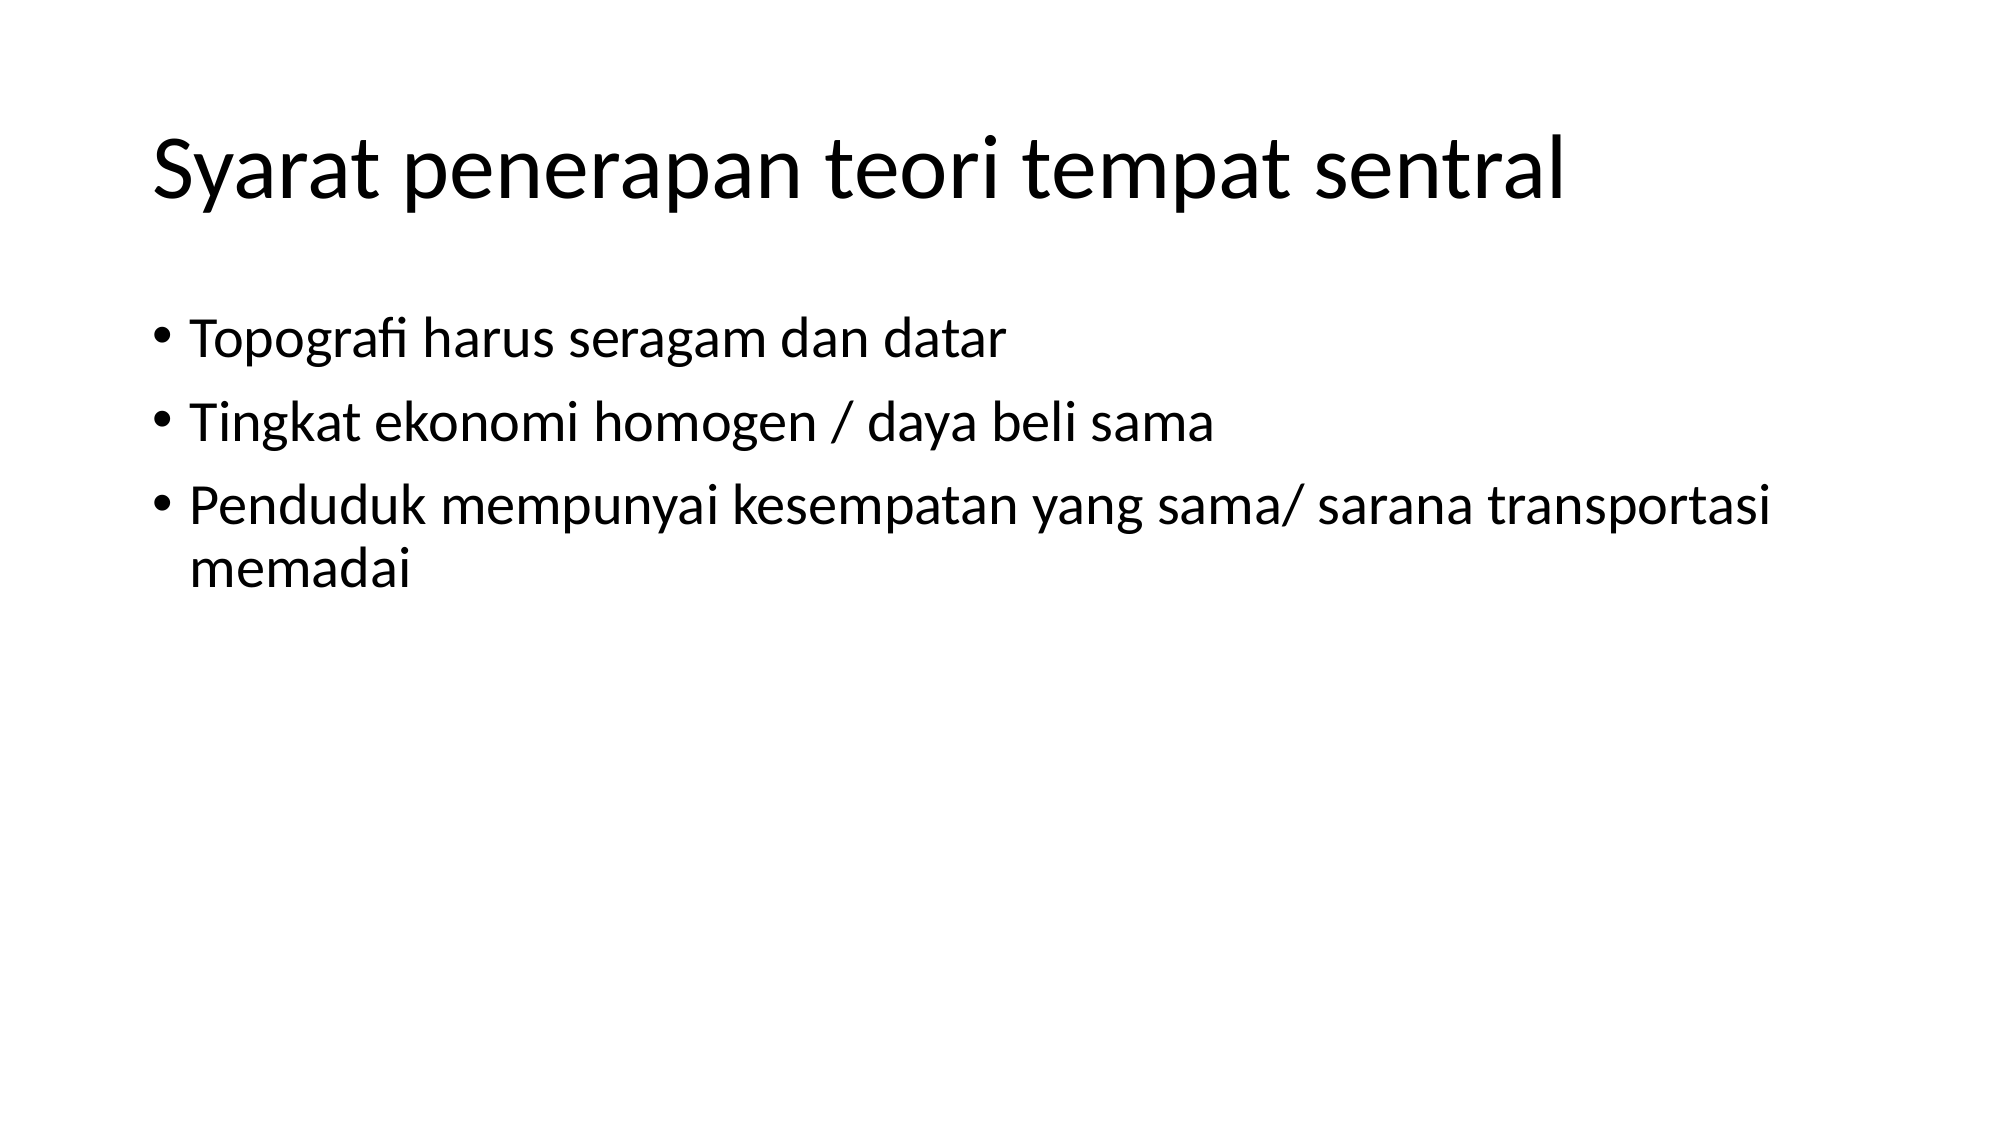

# Syarat penerapan teori tempat sentral
Topografi harus seragam dan datar
Tingkat ekonomi homogen / daya beli sama
Penduduk mempunyai kesempatan yang sama/ sarana transportasi memadai